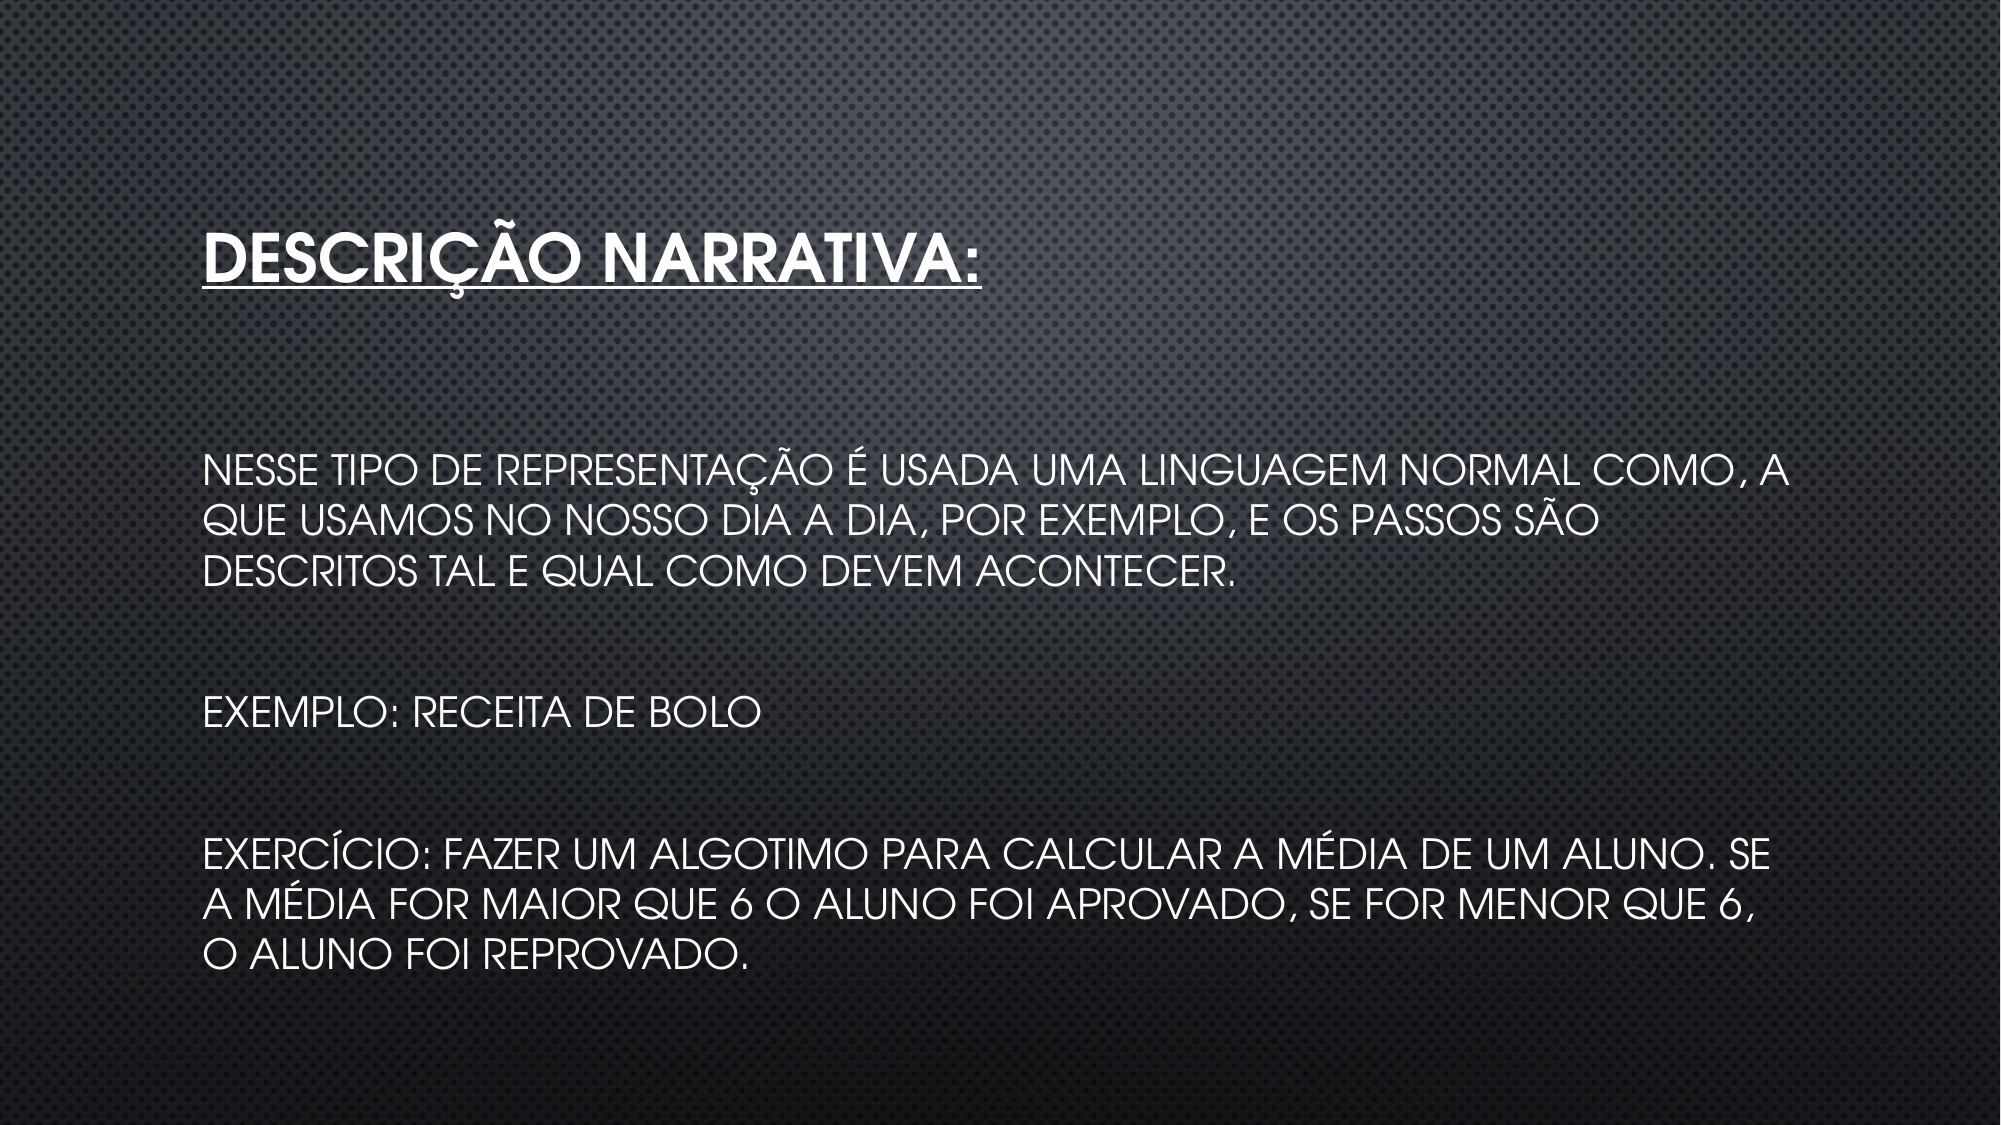

# Descrição narrativa:
Nesse tipo de representação é usada uma linguagem normal como, a que usamos no nosso dia a dia, por exemplo, e os passos são descritos tal e qual como devem acontecer.

Exemplo: Receita de bolo

Exercício: Fazer um ALGOTIMO para calcular a média de um aluno. Se a média for MAIOR que 6 o aluno foi APROVADO, se for MENOR que 6, o aluno foi REPROVADO.